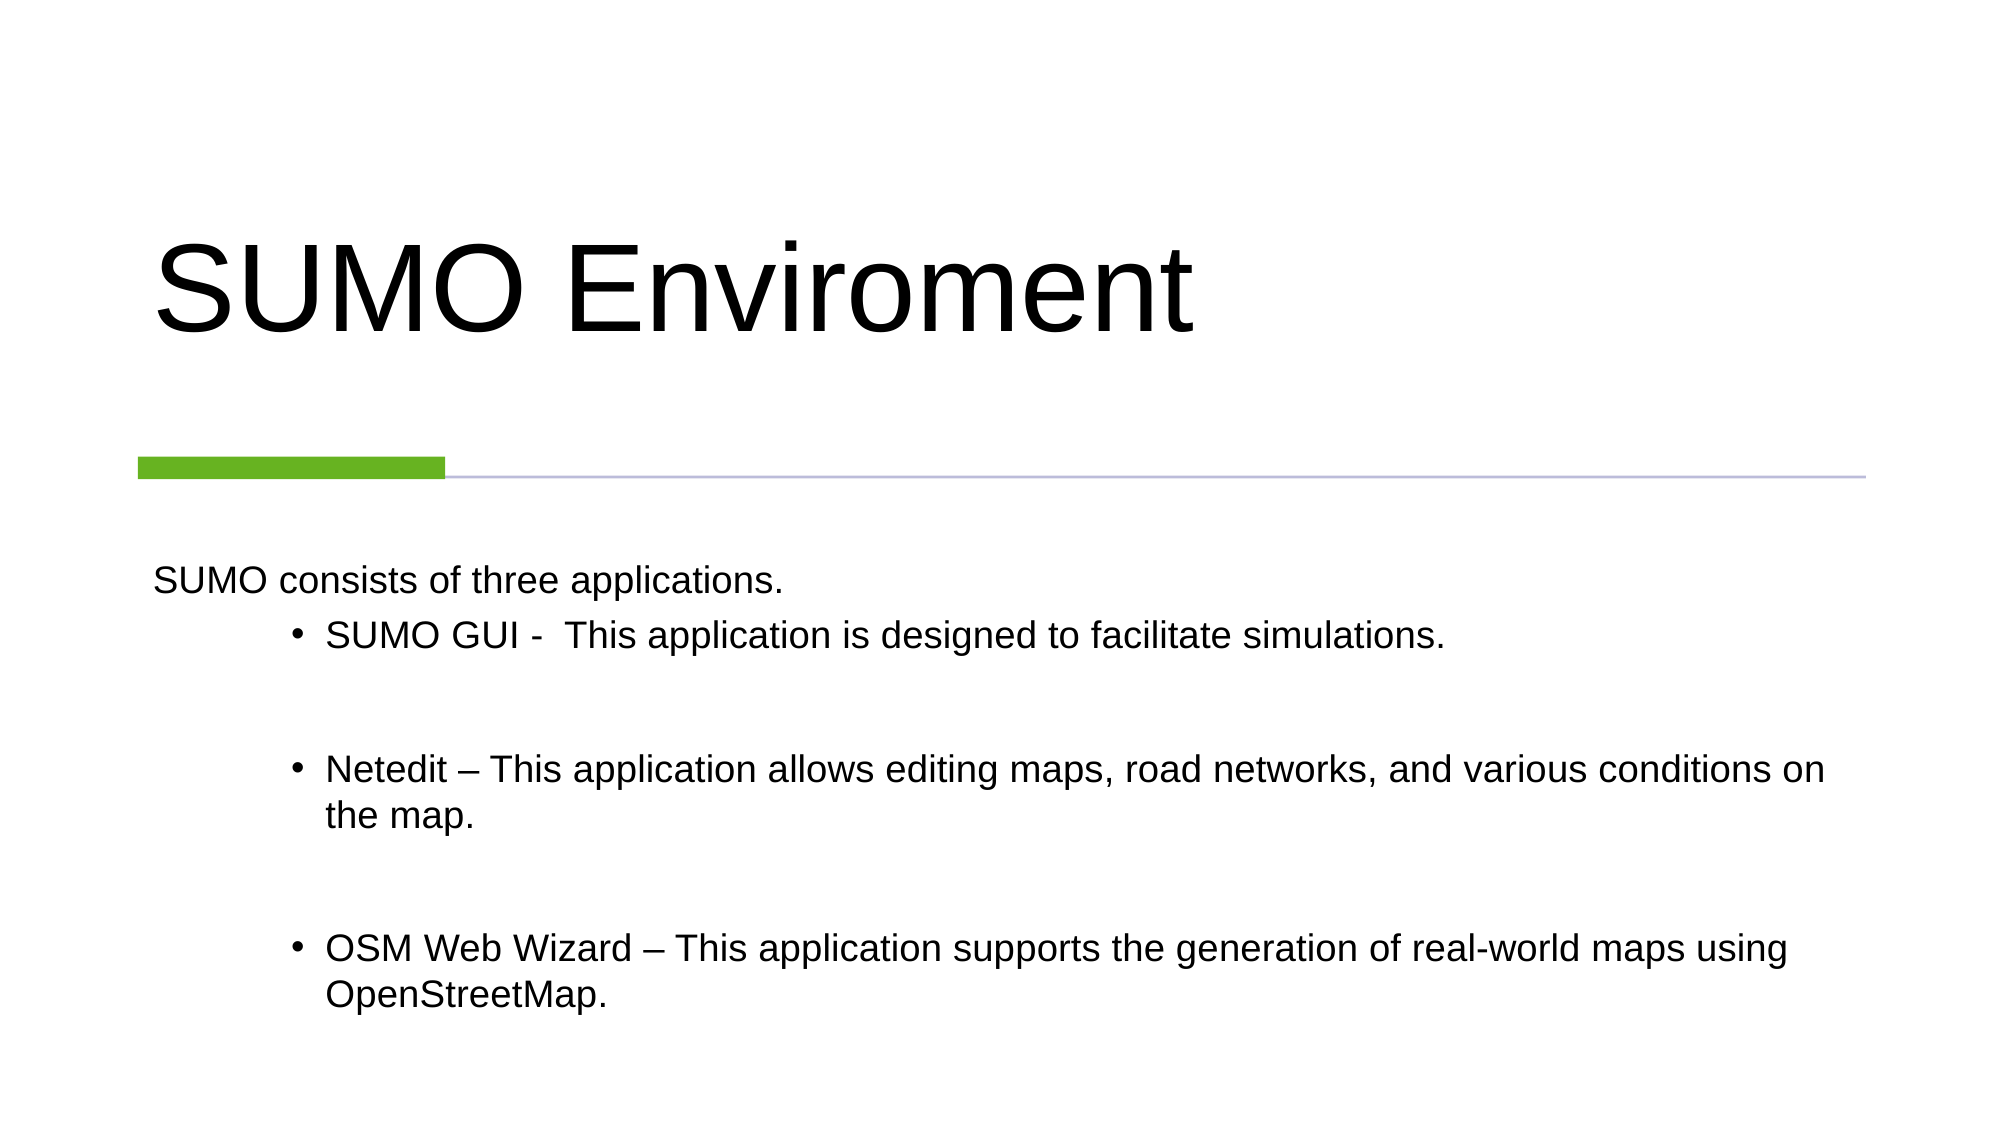

# SUMO Enviroment

SUMO consists of three applications.
SUMO GUI -  This application is designed to facilitate simulations.

Netedit – This application allows editing maps, road networks, and various conditions on the map.

OSM Web Wizard – This application supports the generation of real-world maps using OpenStreetMap.